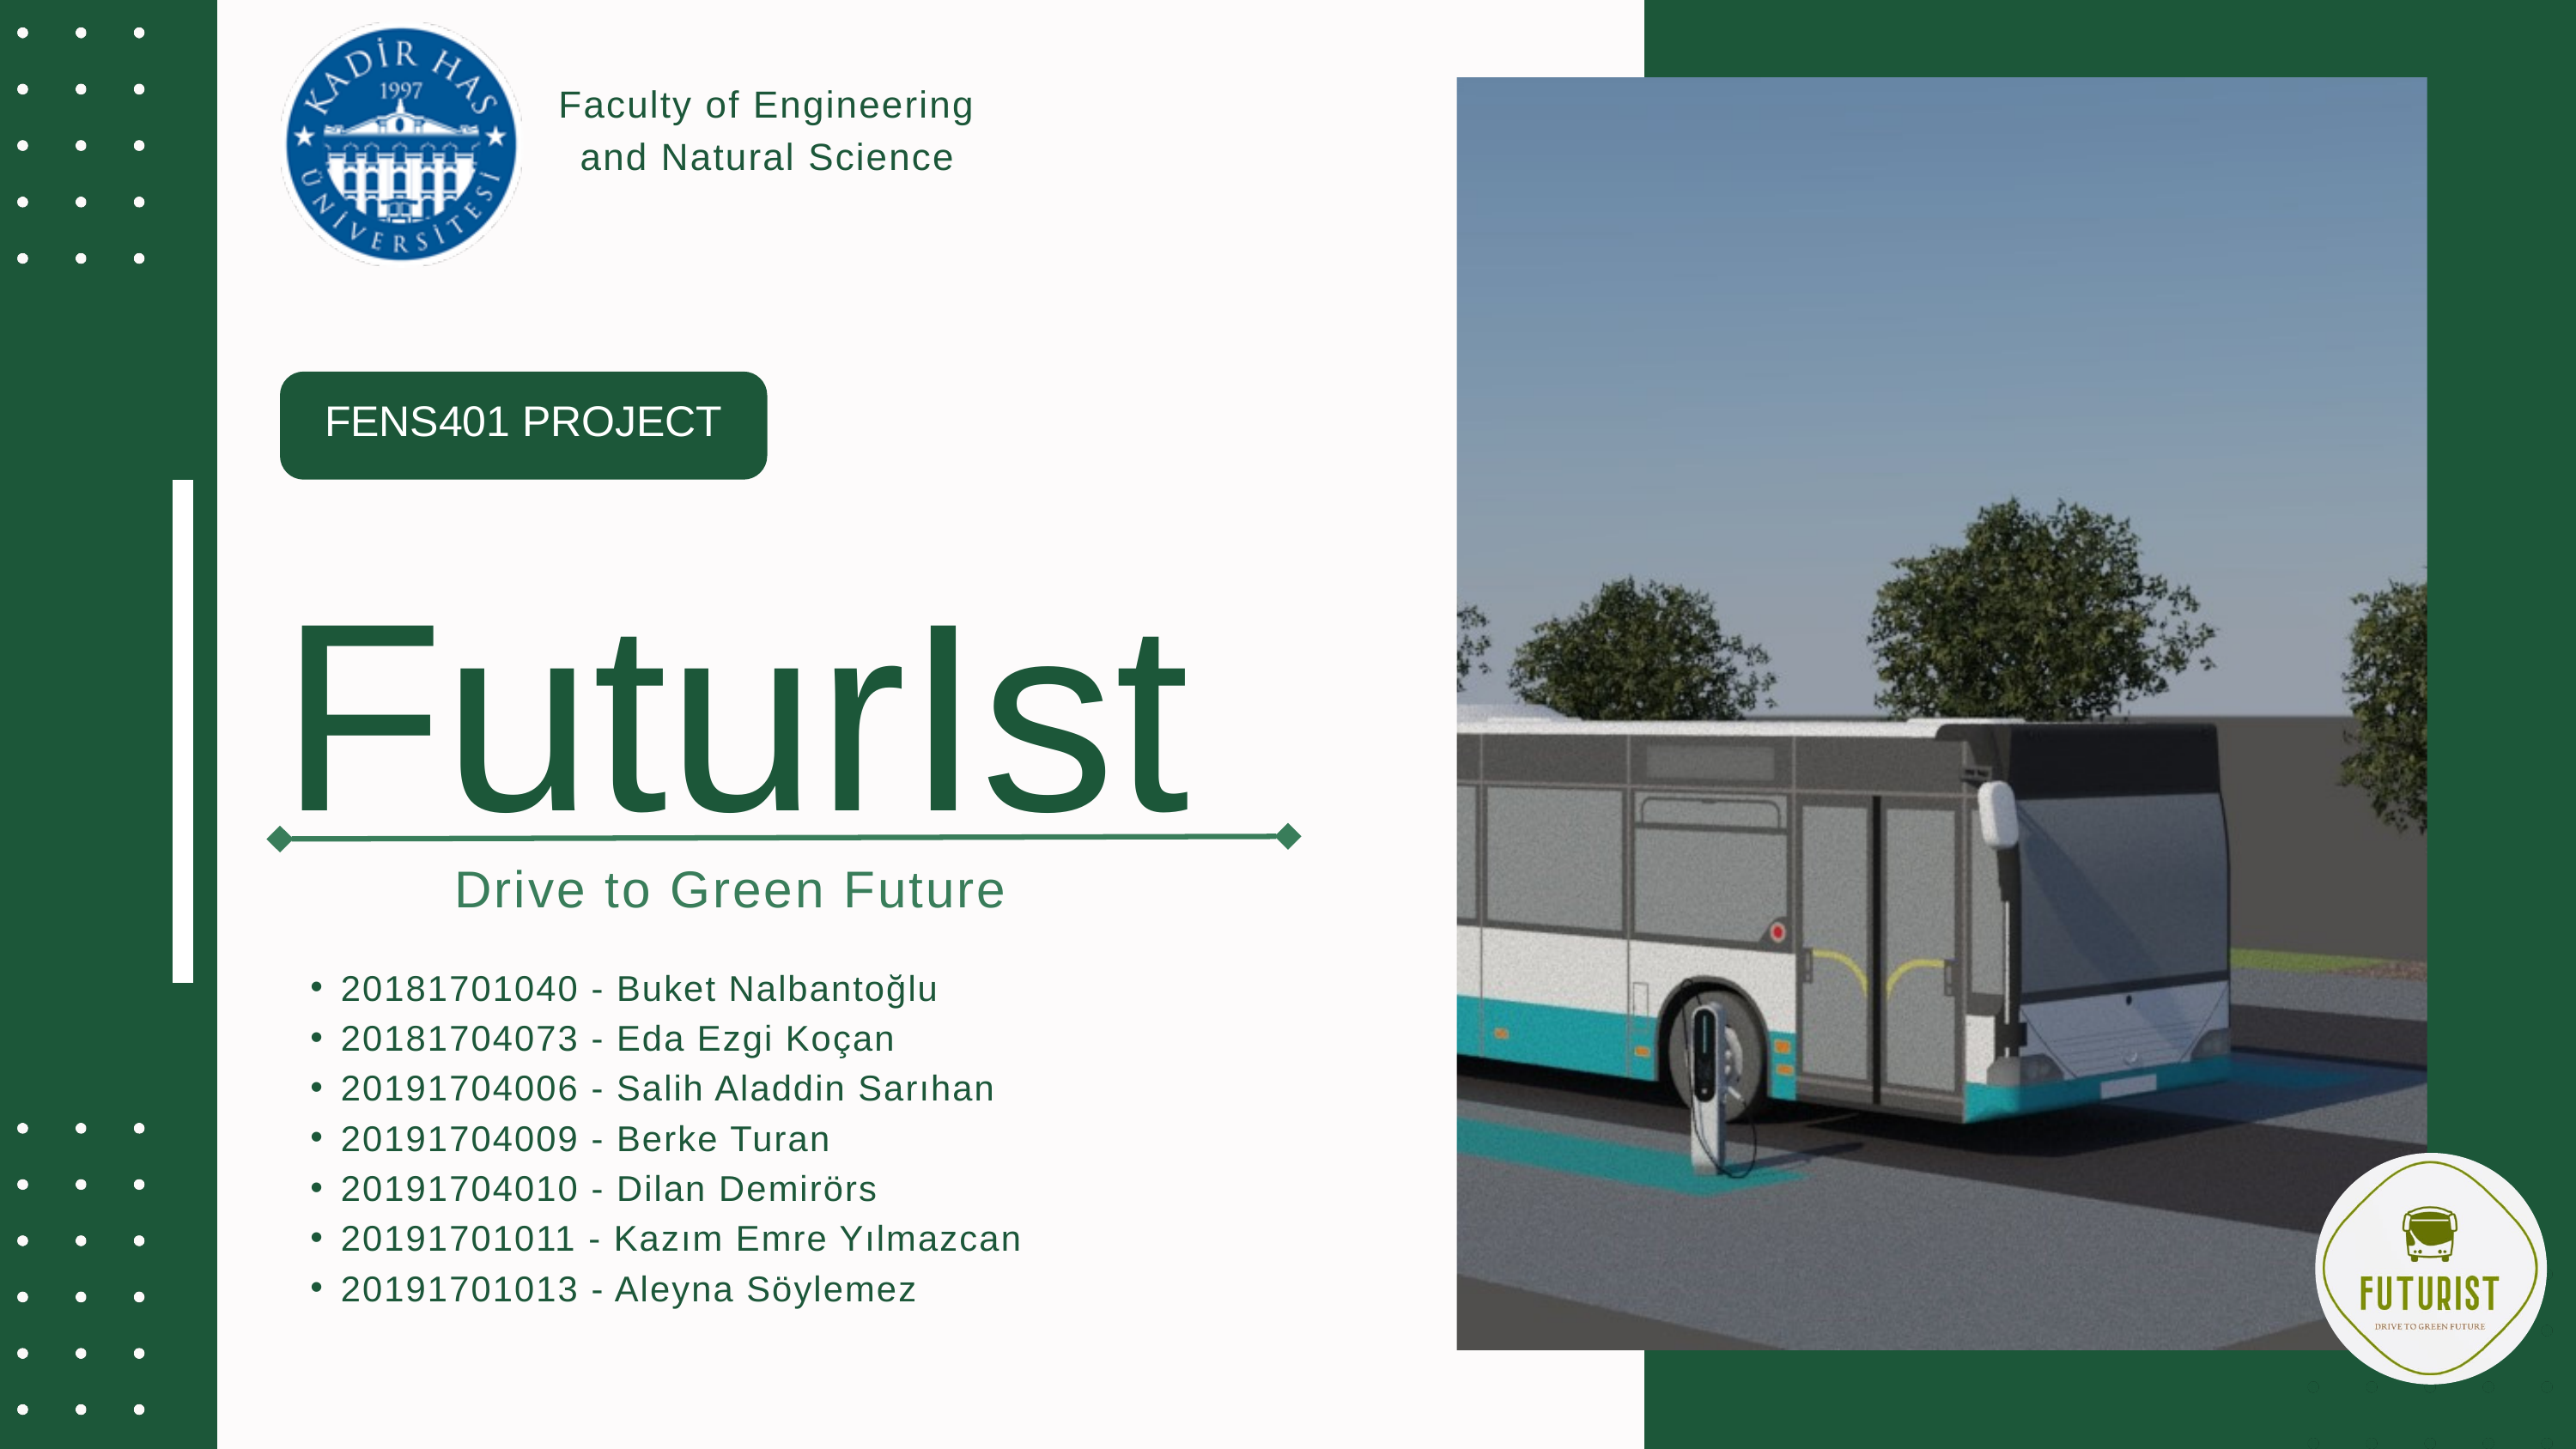

Faculty of Engineering and Natural Science

FENS401 PROJECT

FuturIst

Drive to Green Future
20181701040 - Buket Nalbantoğlu
20181704073 - Eda Ezgi Koçan
20191704006 - Salih Aladdin Sarıhan
20191704009 - Berke Turan
20191704010 - Dilan Demirörs
20191701011 - Kazım Emre Yılmazcan
20191701013 - Aleyna Söylemez